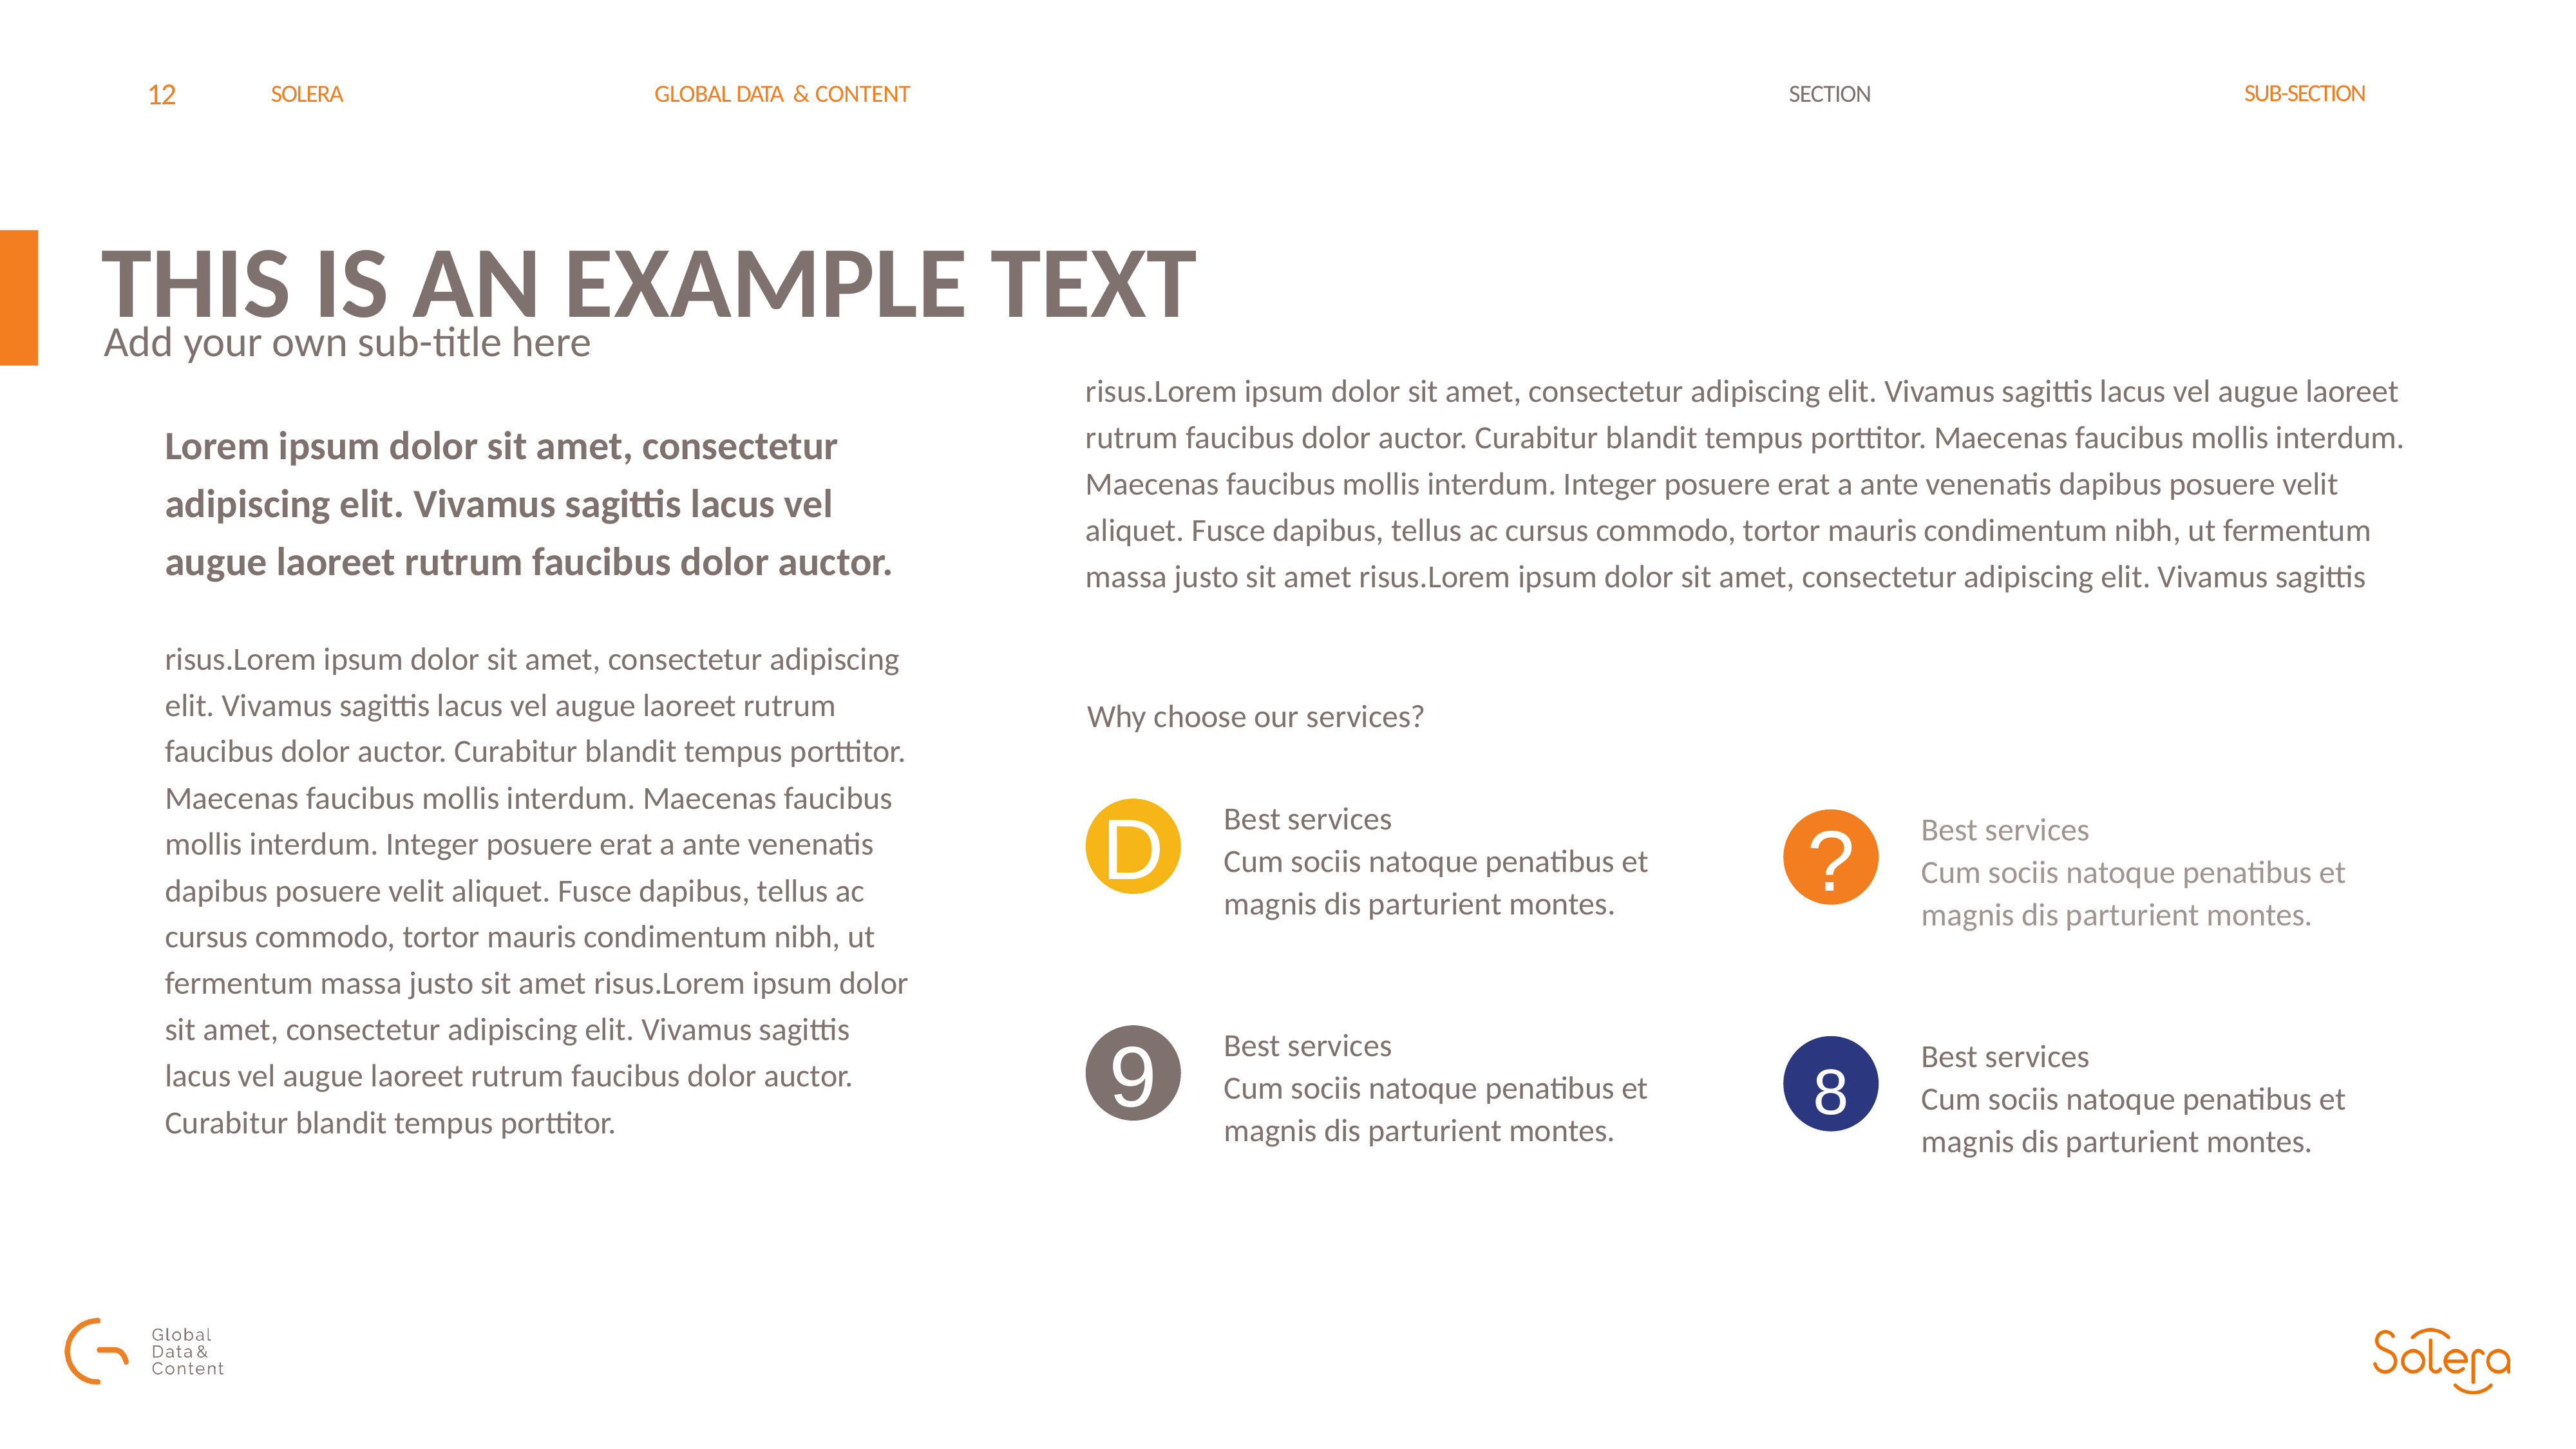

SUB-SECTION
SECTION
THIS IS AN EXAMPLE TEXT

Add your own sub-title here
risus.Lorem ipsum dolor sit amet, consectetur adipiscing elit. Vivamus sagittis lacus vel augue laoreet rutrum faucibus dolor auctor. Curabitur blandit tempus porttitor. Maecenas faucibus mollis interdum. Maecenas faucibus mollis interdum. Integer posuere erat a ante venenatis dapibus posuere velit aliquet. Fusce dapibus, tellus ac cursus commodo, tortor mauris condimentum nibh, ut fermentum massa justo sit amet risus.Lorem ipsum dolor sit amet, consectetur adipiscing elit. Vivamus sagittis
Lorem ipsum dolor sit amet, consectetur adipiscing elit. Vivamus sagittis lacus vel augue laoreet rutrum faucibus dolor auctor.

risus.Lorem ipsum dolor sit amet, consectetur adipiscing elit. Vivamus sagittis lacus vel augue laoreet rutrum faucibus dolor auctor. Curabitur blandit tempus porttitor. Maecenas faucibus mollis interdum. Maecenas faucibus mollis interdum. Integer posuere erat a ante venenatis dapibus posuere velit aliquet. Fusce dapibus, tellus ac cursus commodo, tortor mauris condimentum nibh, ut fermentum massa justo sit amet risus.Lorem ipsum dolor sit amet, consectetur adipiscing elit. Vivamus sagittis lacus vel augue laoreet rutrum faucibus dolor auctor. Curabitur blandit tempus porttitor.
Why choose our services?
D
?
Best services
Cum sociis natoque penatibus et magnis dis parturient montes.

Best services
Cum sociis natoque penatibus et magnis dis parturient montes.

9
Best services
Cum sociis natoque penatibus et magnis dis parturient montes.
8

Best services
Cum sociis natoque penatibus et magnis dis parturient montes.